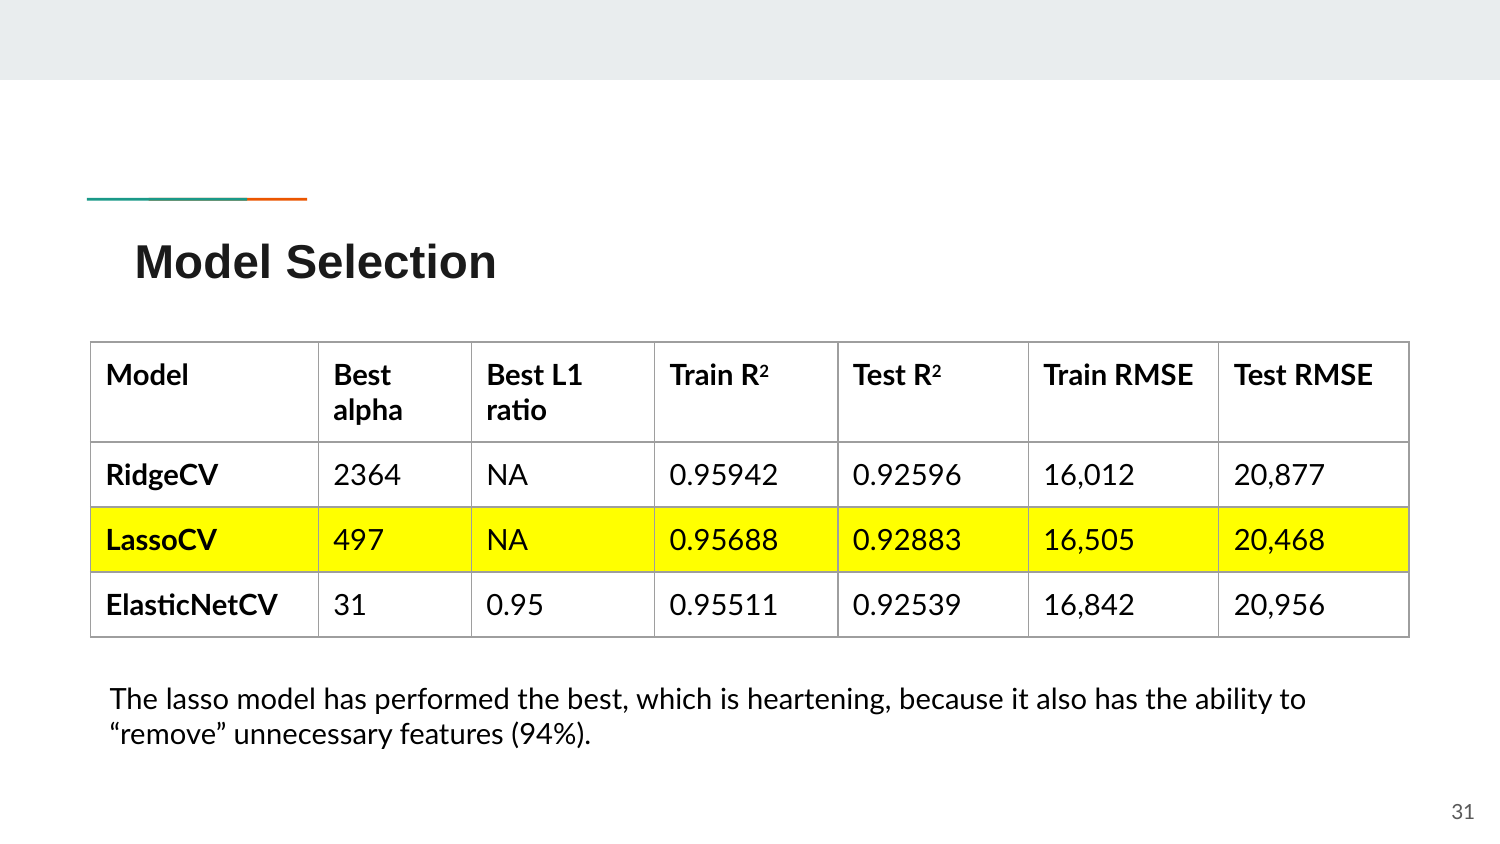

# Model Selection
| Model | Best alpha | Best L1 ratio | Train R2 | Test R2 | Train RMSE | Test RMSE |
| --- | --- | --- | --- | --- | --- | --- |
| RidgeCV | 2364 | NA | 0.95942 | 0.92596 | 16,012 | 20,877 |
| LassoCV | 497 | NA | 0.95688 | 0.92883 | 16,505 | 20,468 |
| ElasticNetCV | 31 | 0.95 | 0.95511 | 0.92539 | 16,842 | 20,956 |
The lasso model has performed the best, which is heartening, because it also has the ability to “remove” unnecessary features (94%).
31